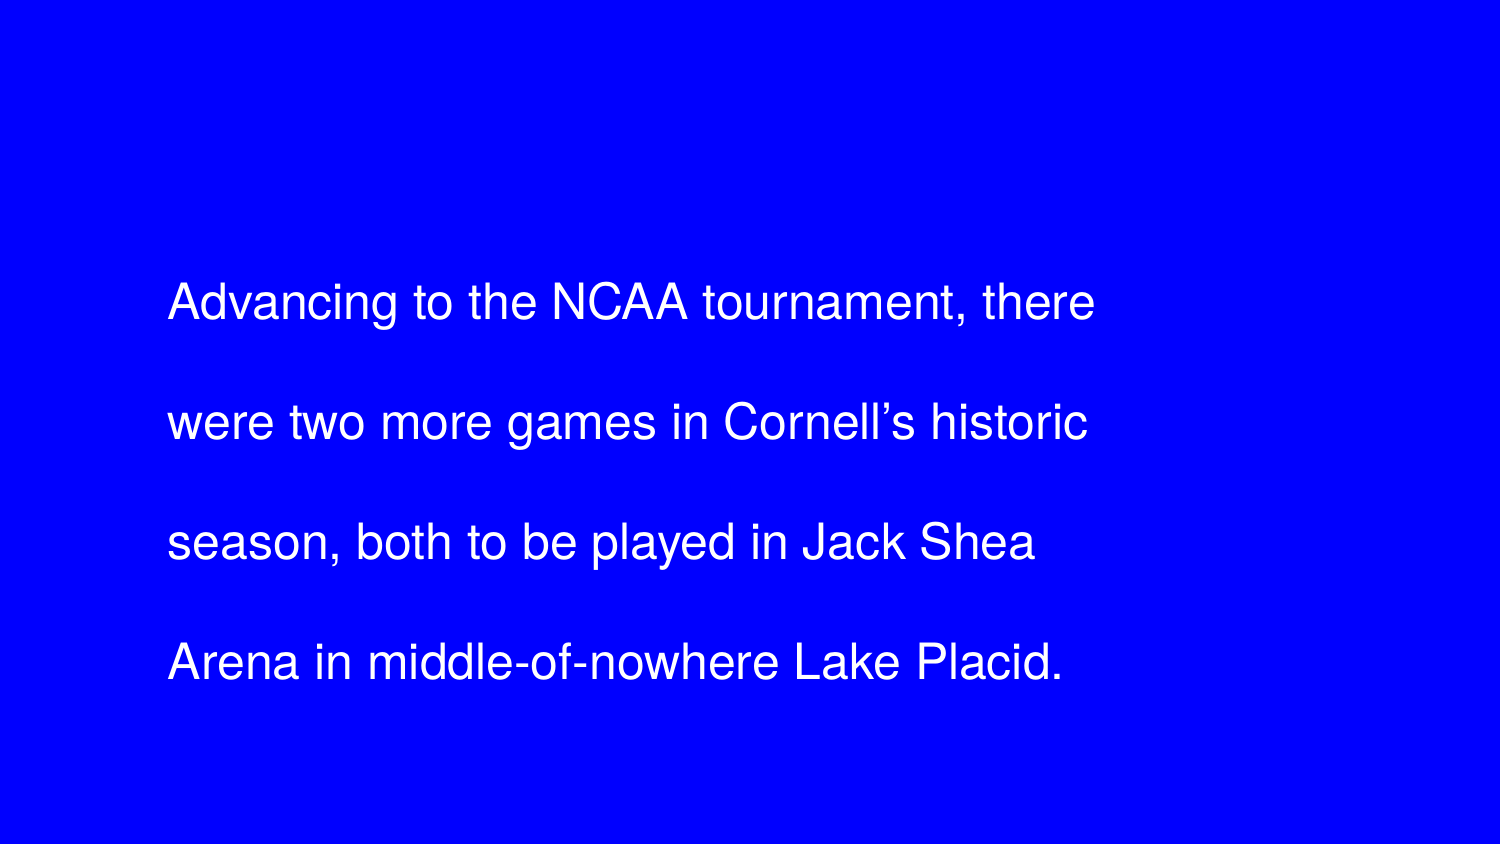

Advancing to the NCAA tournament, there were two more games in Cornell’s historic season, both to be played in Jack Shea Arena in middle-of-nowhere Lake Placid.